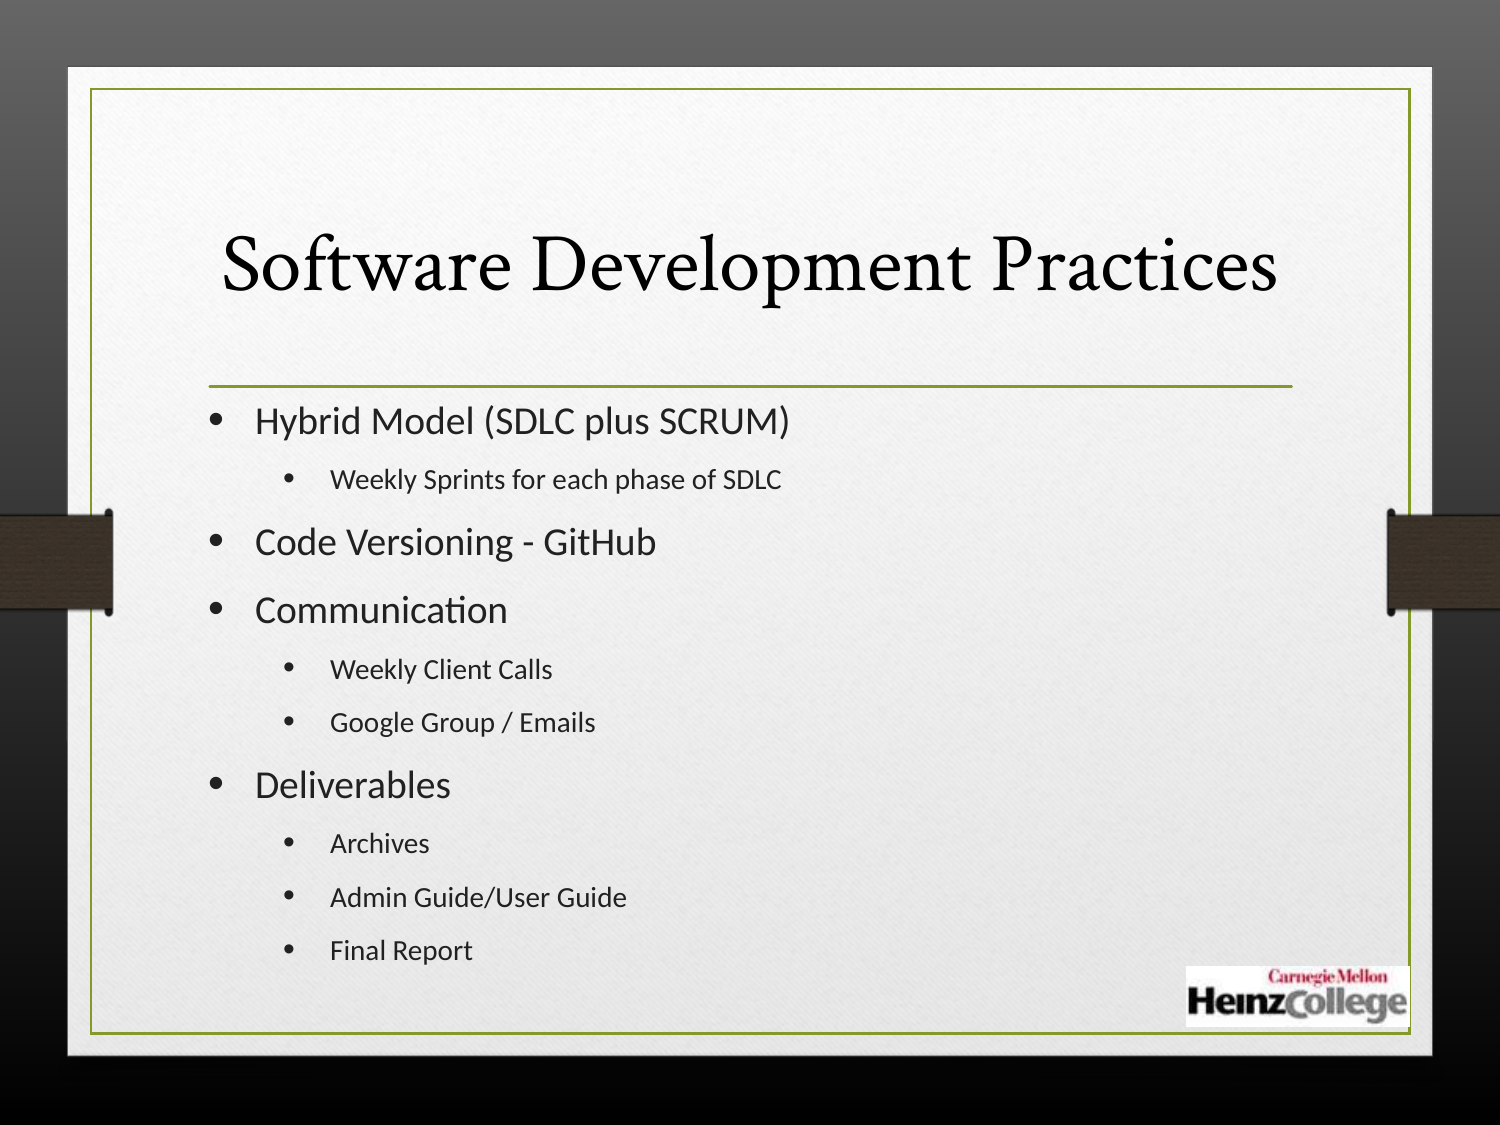

# Software Development Practices
Hybrid Model (SDLC plus SCRUM)
Weekly Sprints for each phase of SDLC
Code Versioning - GitHub
Communication
Weekly Client Calls
Google Group / Emails
Deliverables
Archives
Admin Guide/User Guide
Final Report